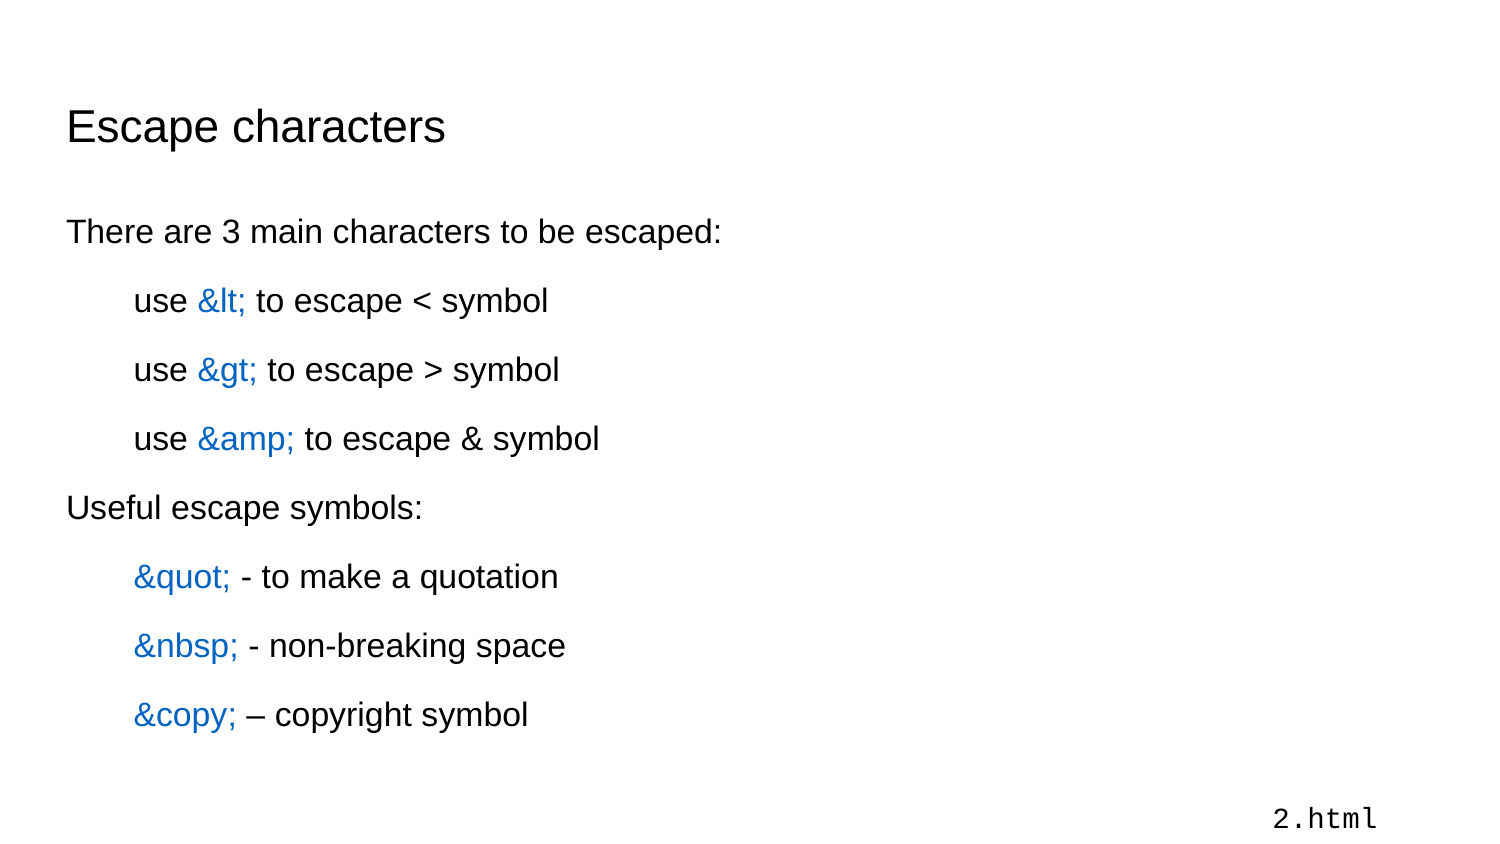

# Escape characters
There are 3 main characters to be escaped:
use &lt; to escape < symbol
use &gt; to escape > symbol
use &amp; to escape & symbol
Useful escape symbols:
&quot; - to make a quotation
&nbsp; - non-breaking space
&copy; – copyright symbol
2.html